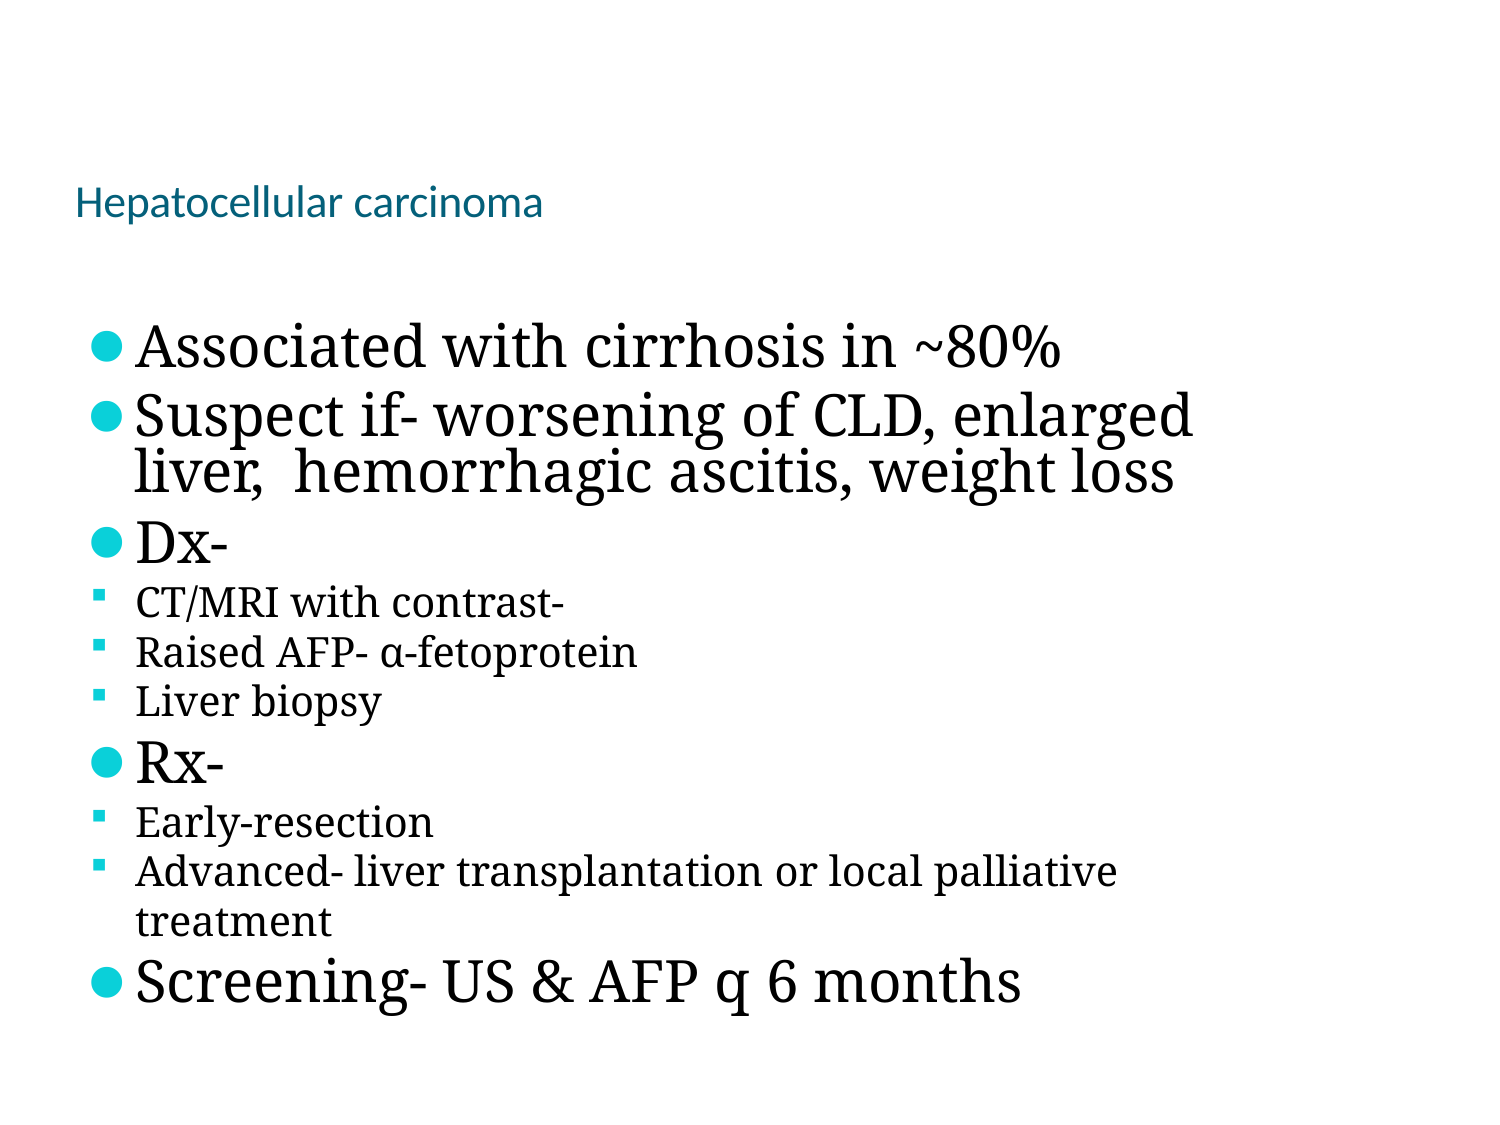

# Hepatocellular carcinoma
Associated with cirrhosis in ~80%
Suspect if- worsening of CLD, enlarged liver,  hemorrhagic ascitis, weight loss
Dx-
CT/MRI with contrast-
Raised AFP- α-fetoprotein
Liver biopsy
Rx-
Early-resection
Advanced- liver transplantation or local palliative treatment
Screening- US & AFP q 6 months